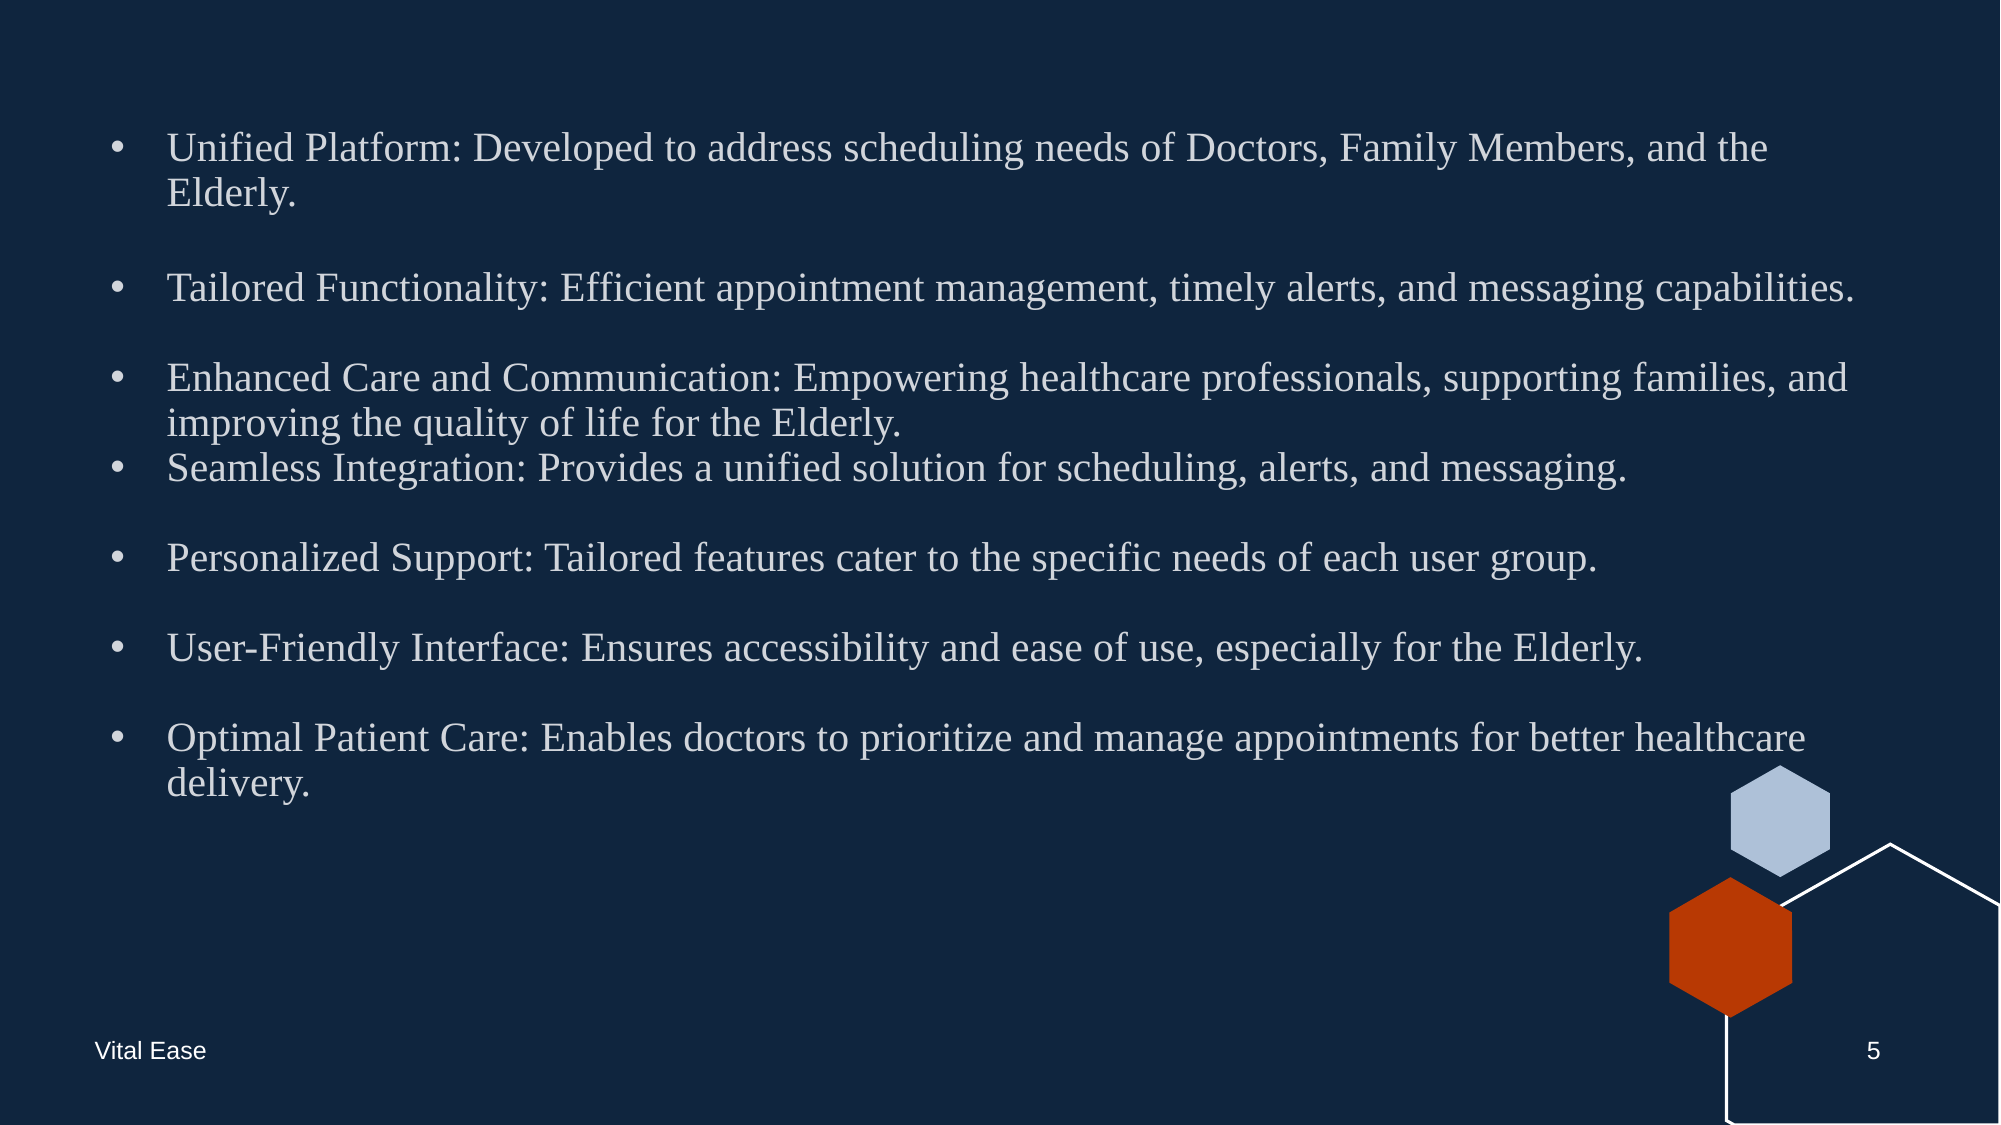

# Unified Platform: Developed to address scheduling needs of Doctors, Family Members, and the Elderly.
Tailored Functionality: Efficient appointment management, timely alerts, and messaging capabilities.
Enhanced Care and Communication: Empowering healthcare professionals, supporting families, and improving the quality of life for the Elderly.
Seamless Integration: Provides a unified solution for scheduling, alerts, and messaging.
Personalized Support: Tailored features cater to the specific needs of each user group.
User-Friendly Interface: Ensures accessibility and ease of use, especially for the Elderly.
Optimal Patient Care: Enables doctors to prioritize and manage appointments for better healthcare delivery.

5
Vital Ease